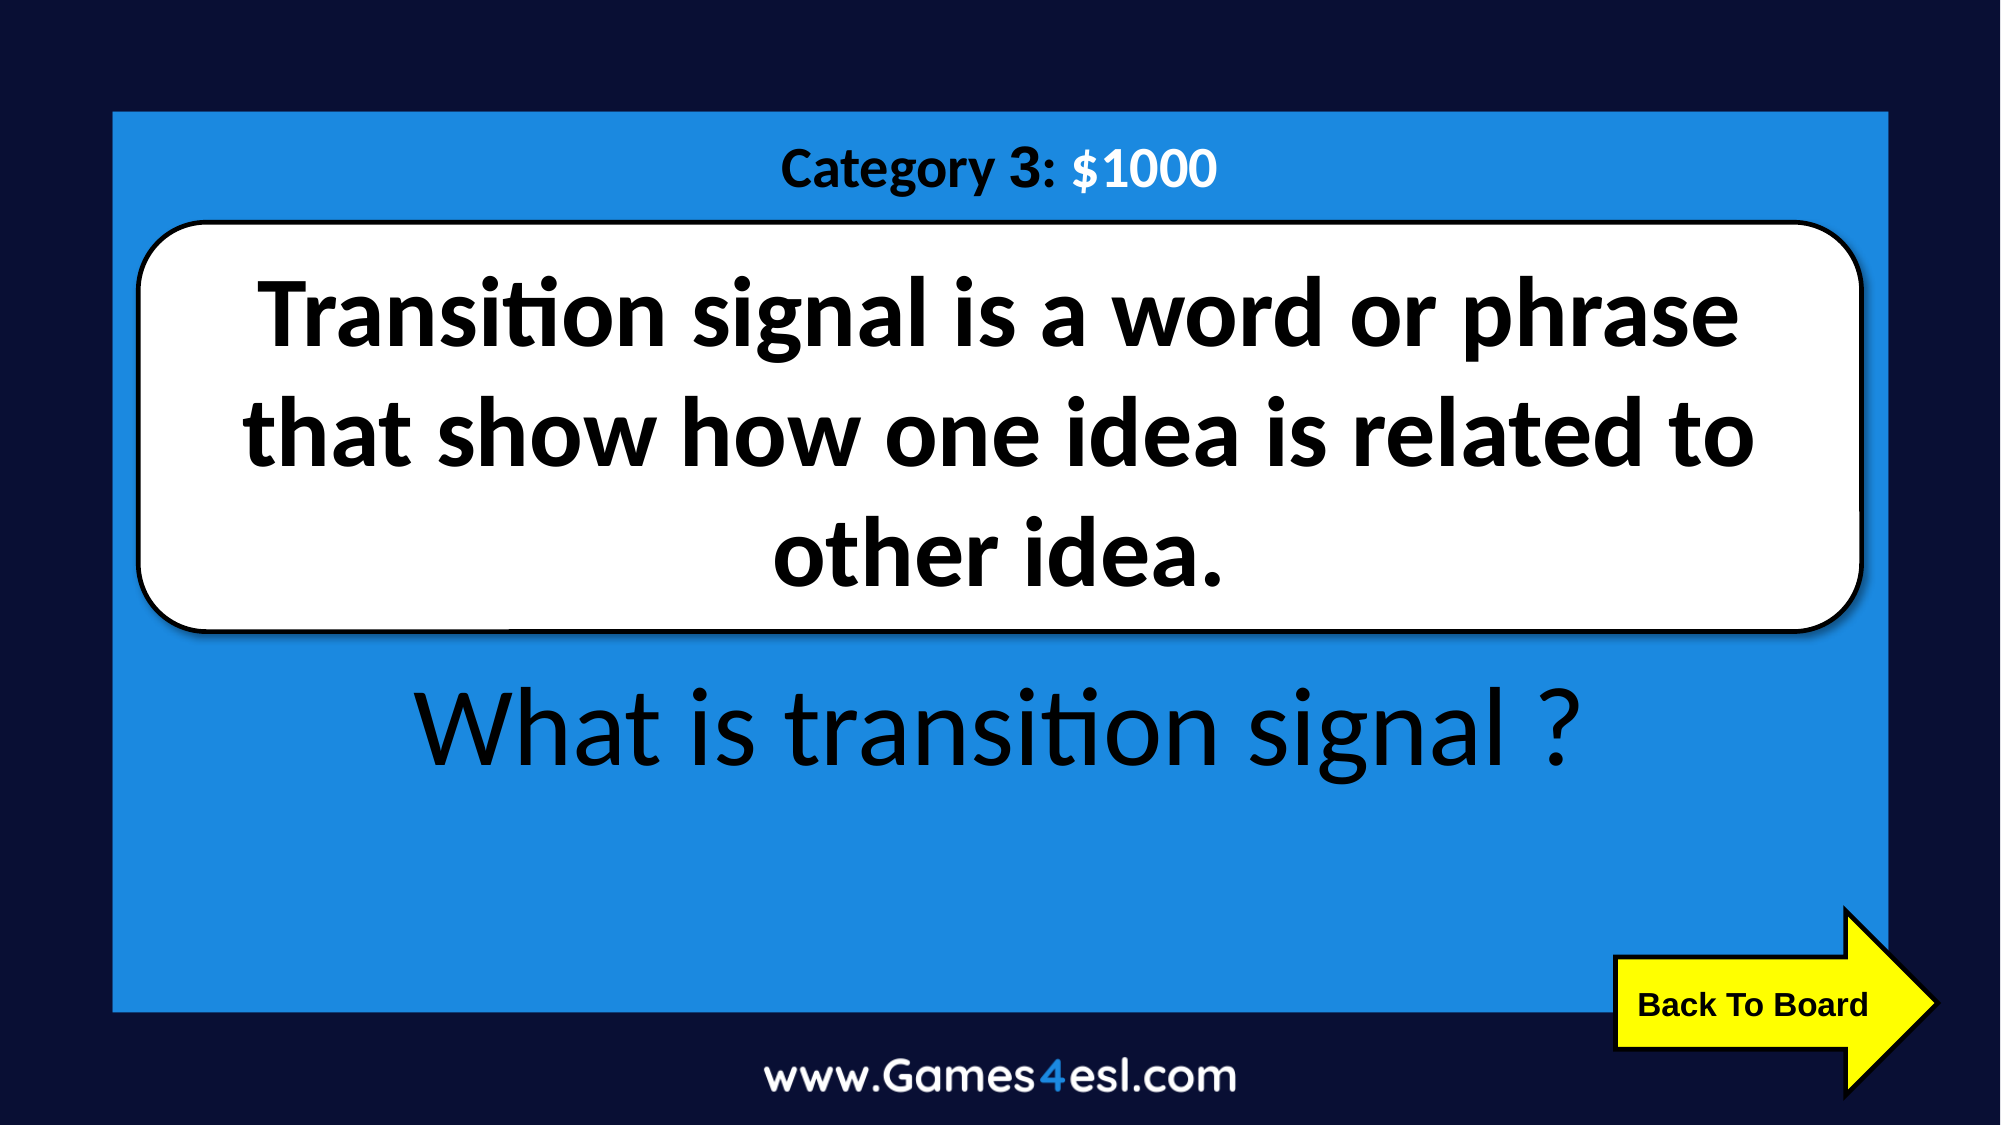

Category 3: $1000
Transition signal is a word or phrase that show how one idea is related to other idea.
What is transition signal ?
Back To Board